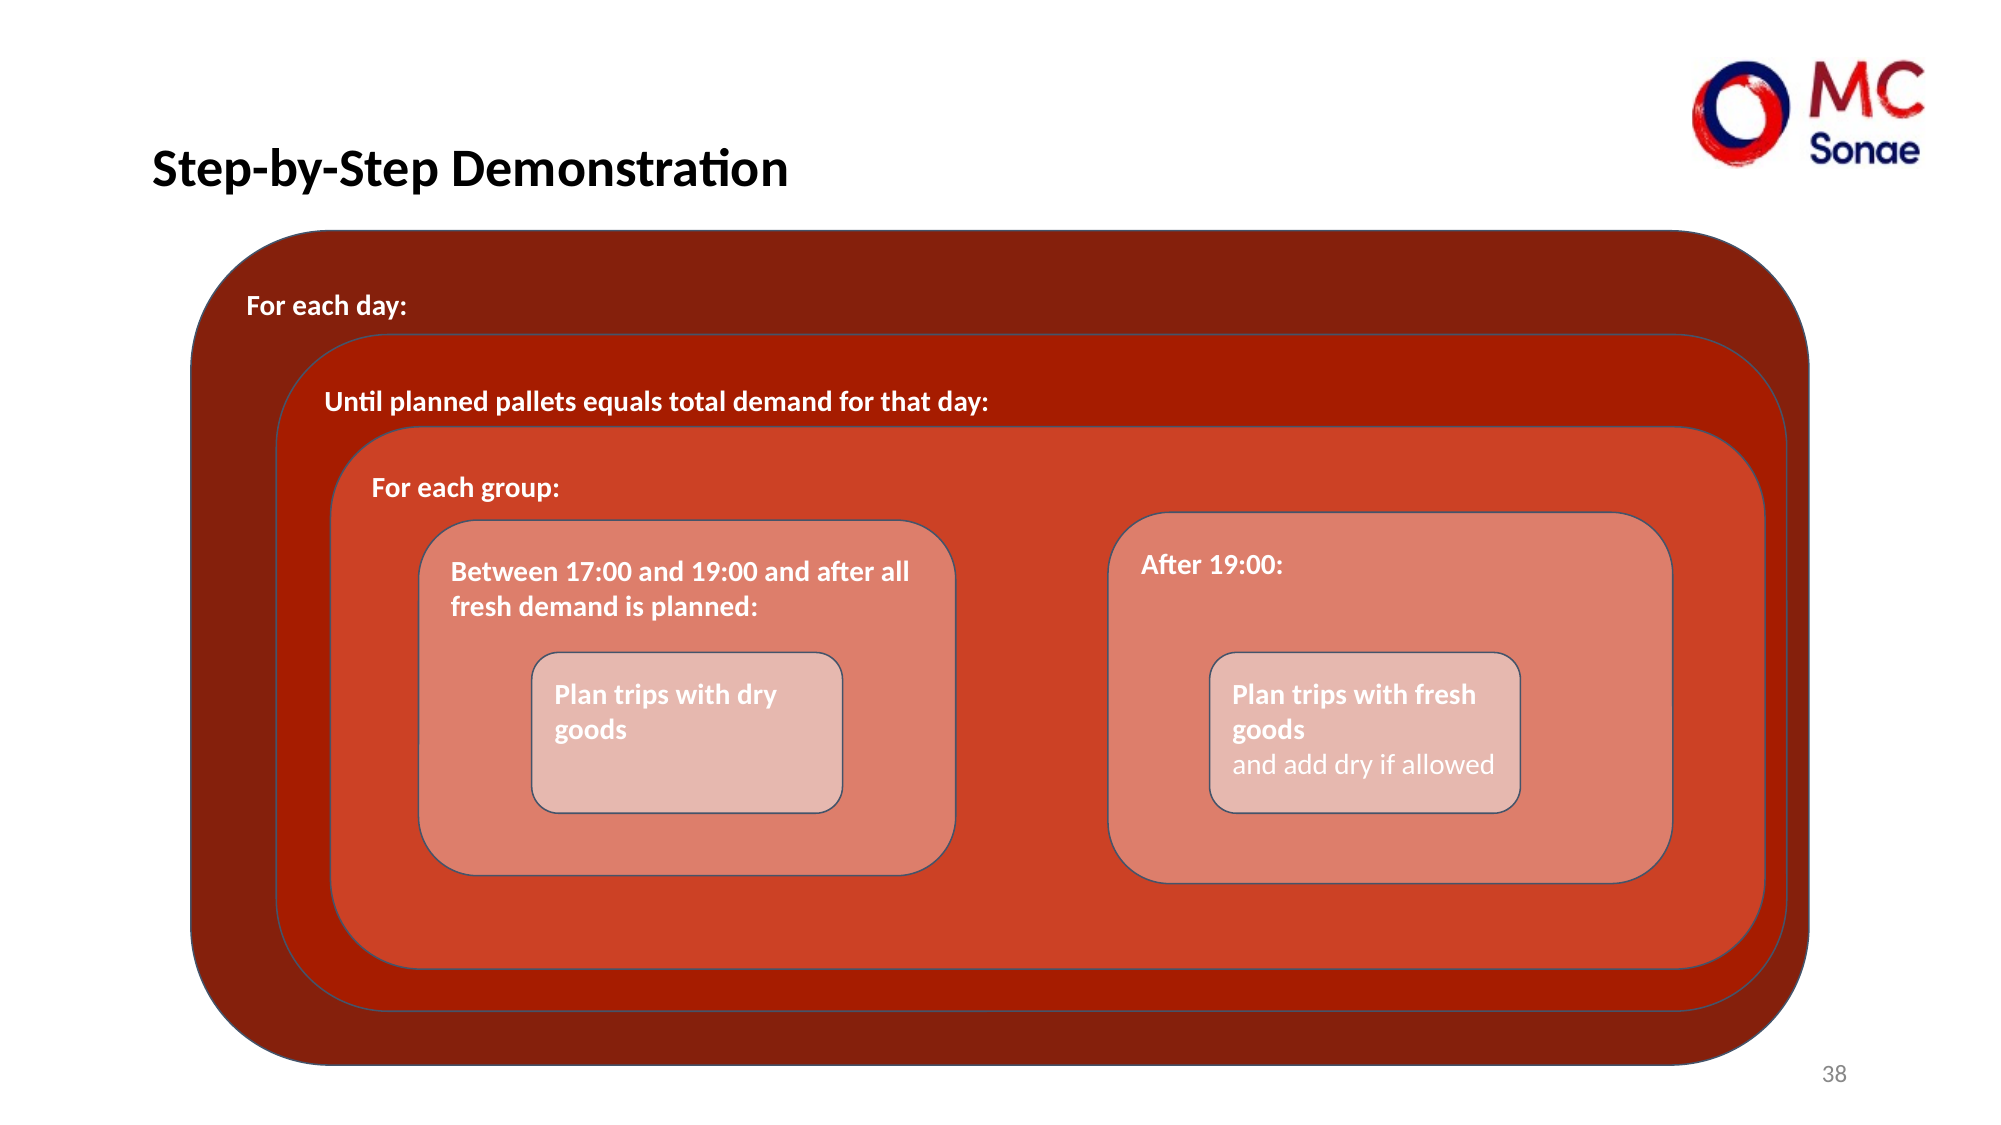

Step-by-Step Demonstration
For each day:
Until planned pallets equals total demand for that day:
For each group:
After 19:00:
Between 17:00 and 19:00 and after all fresh demand is planned:
Plan trips with dry goods
Plan trips with fresh goods
and add dry if allowed
38